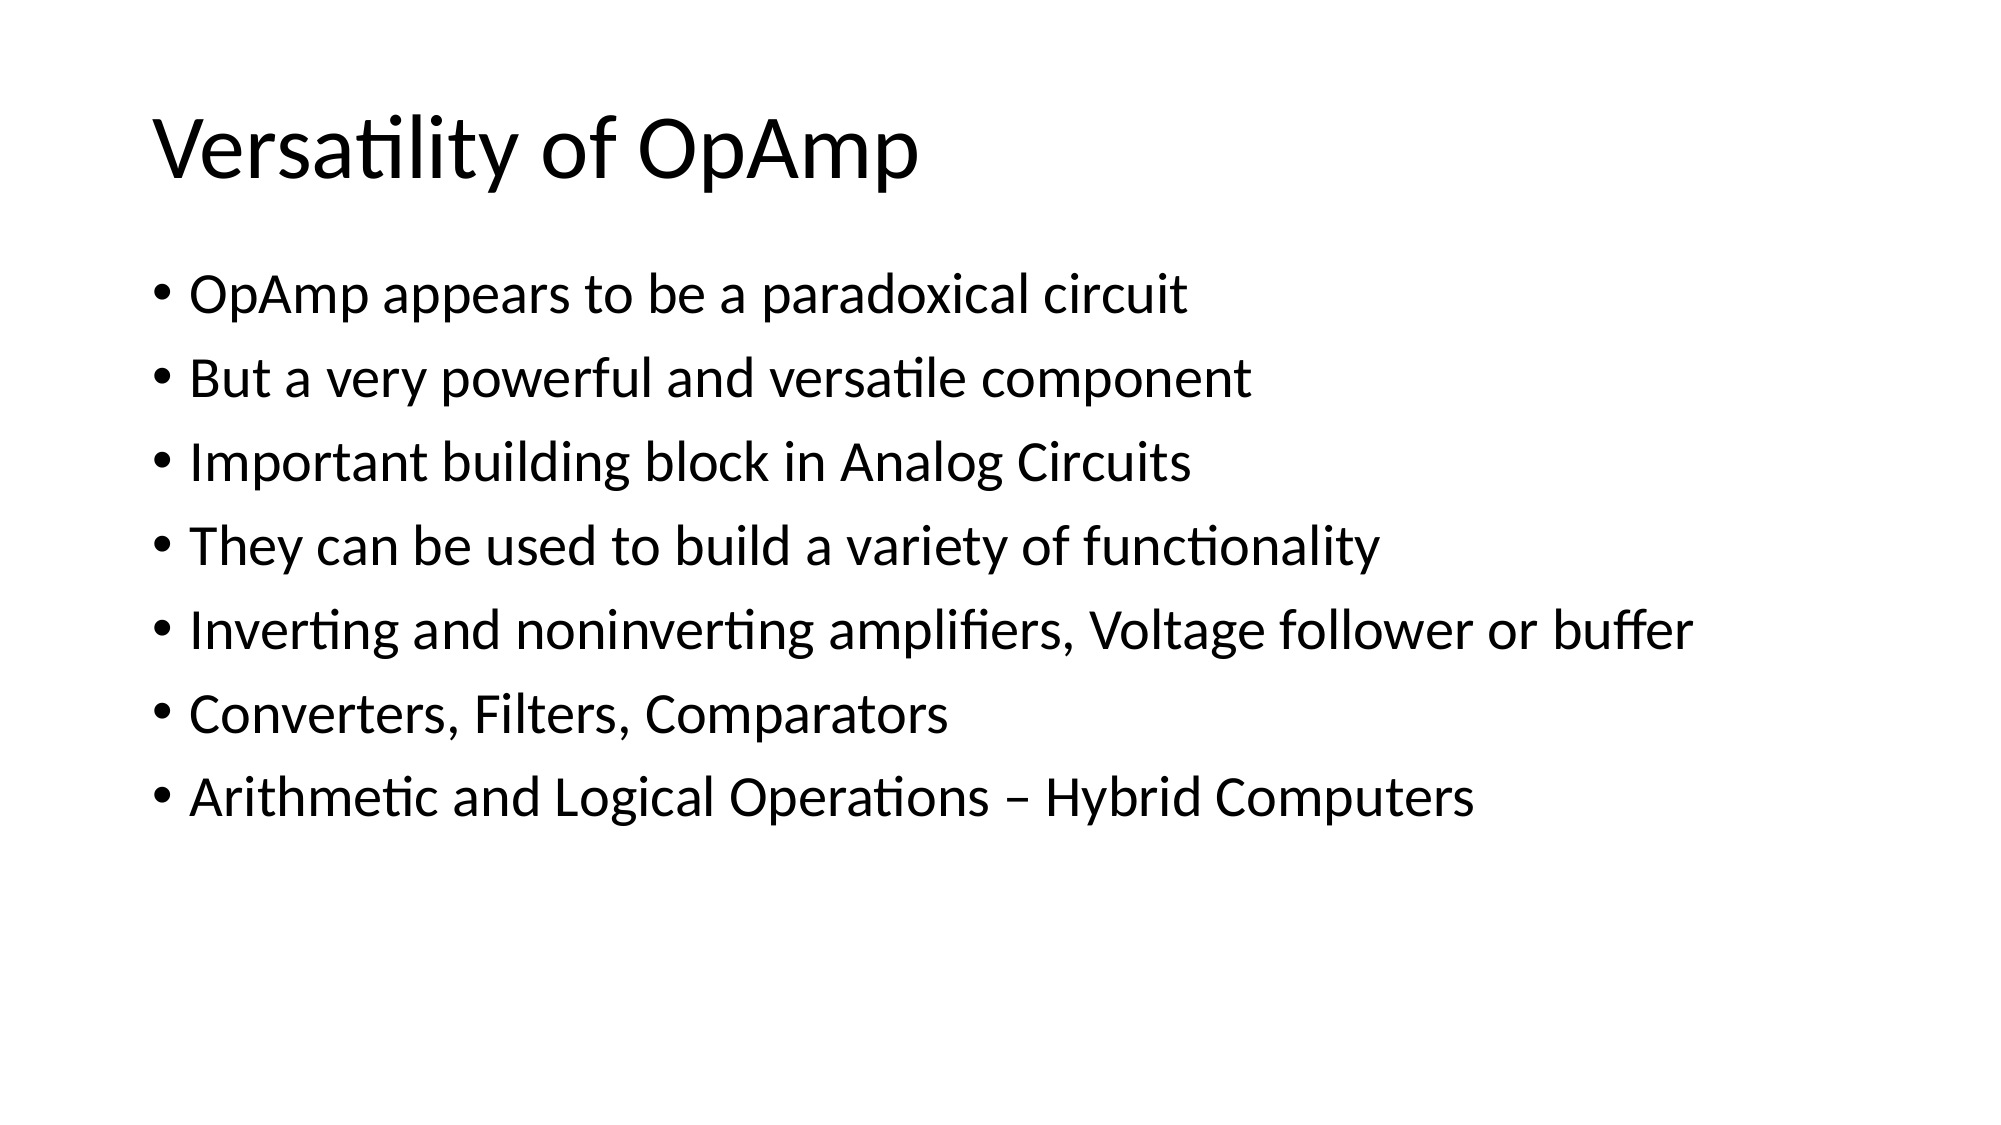

# Versatility of OpAmp
OpAmp appears to be a paradoxical circuit
But a very powerful and versatile component
Important building block in Analog Circuits
They can be used to build a variety of functionality
Inverting and noninverting amplifiers, Voltage follower or buffer
Converters, Filters, Comparators
Arithmetic and Logical Operations – Hybrid Computers